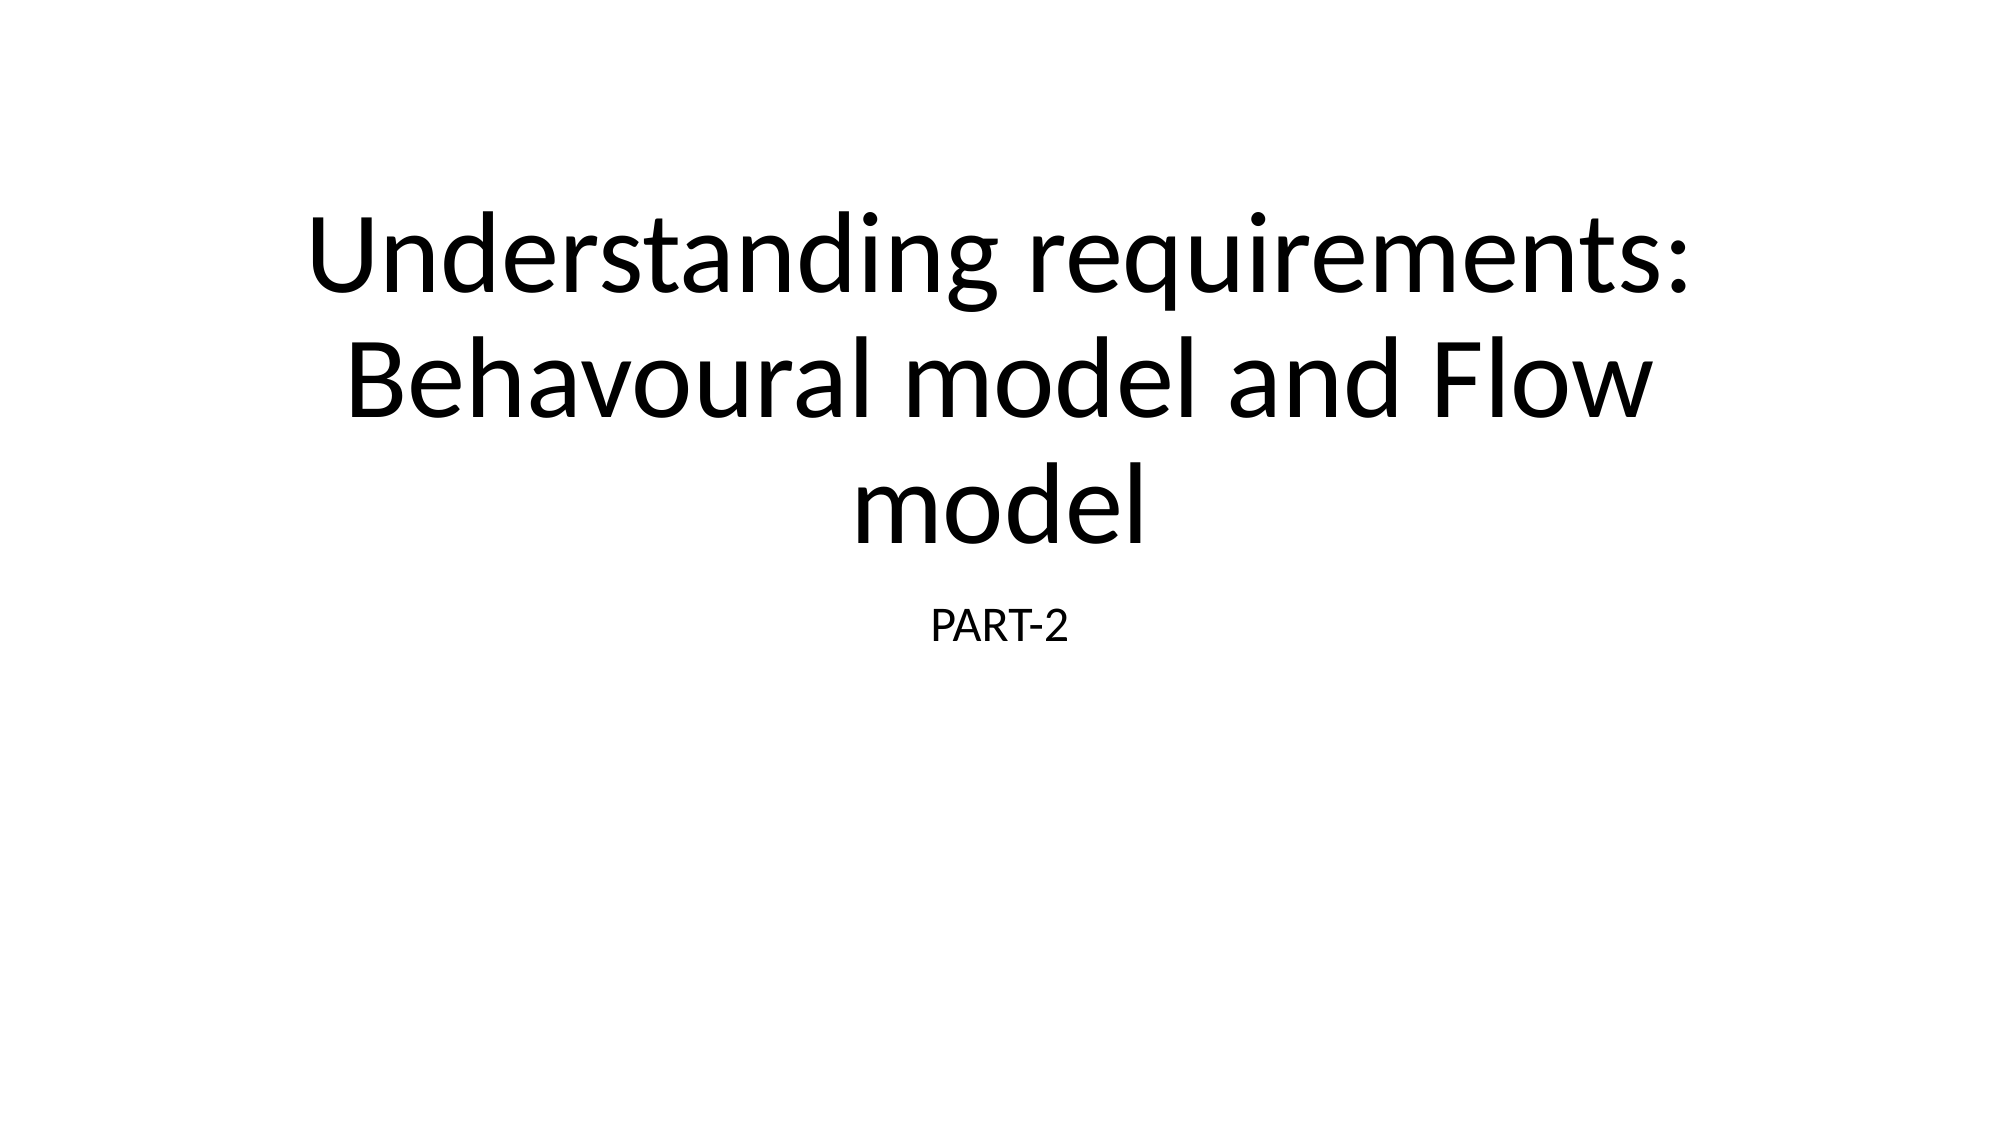

# Understanding requirements: Behavoural model and Flow model
PART-2